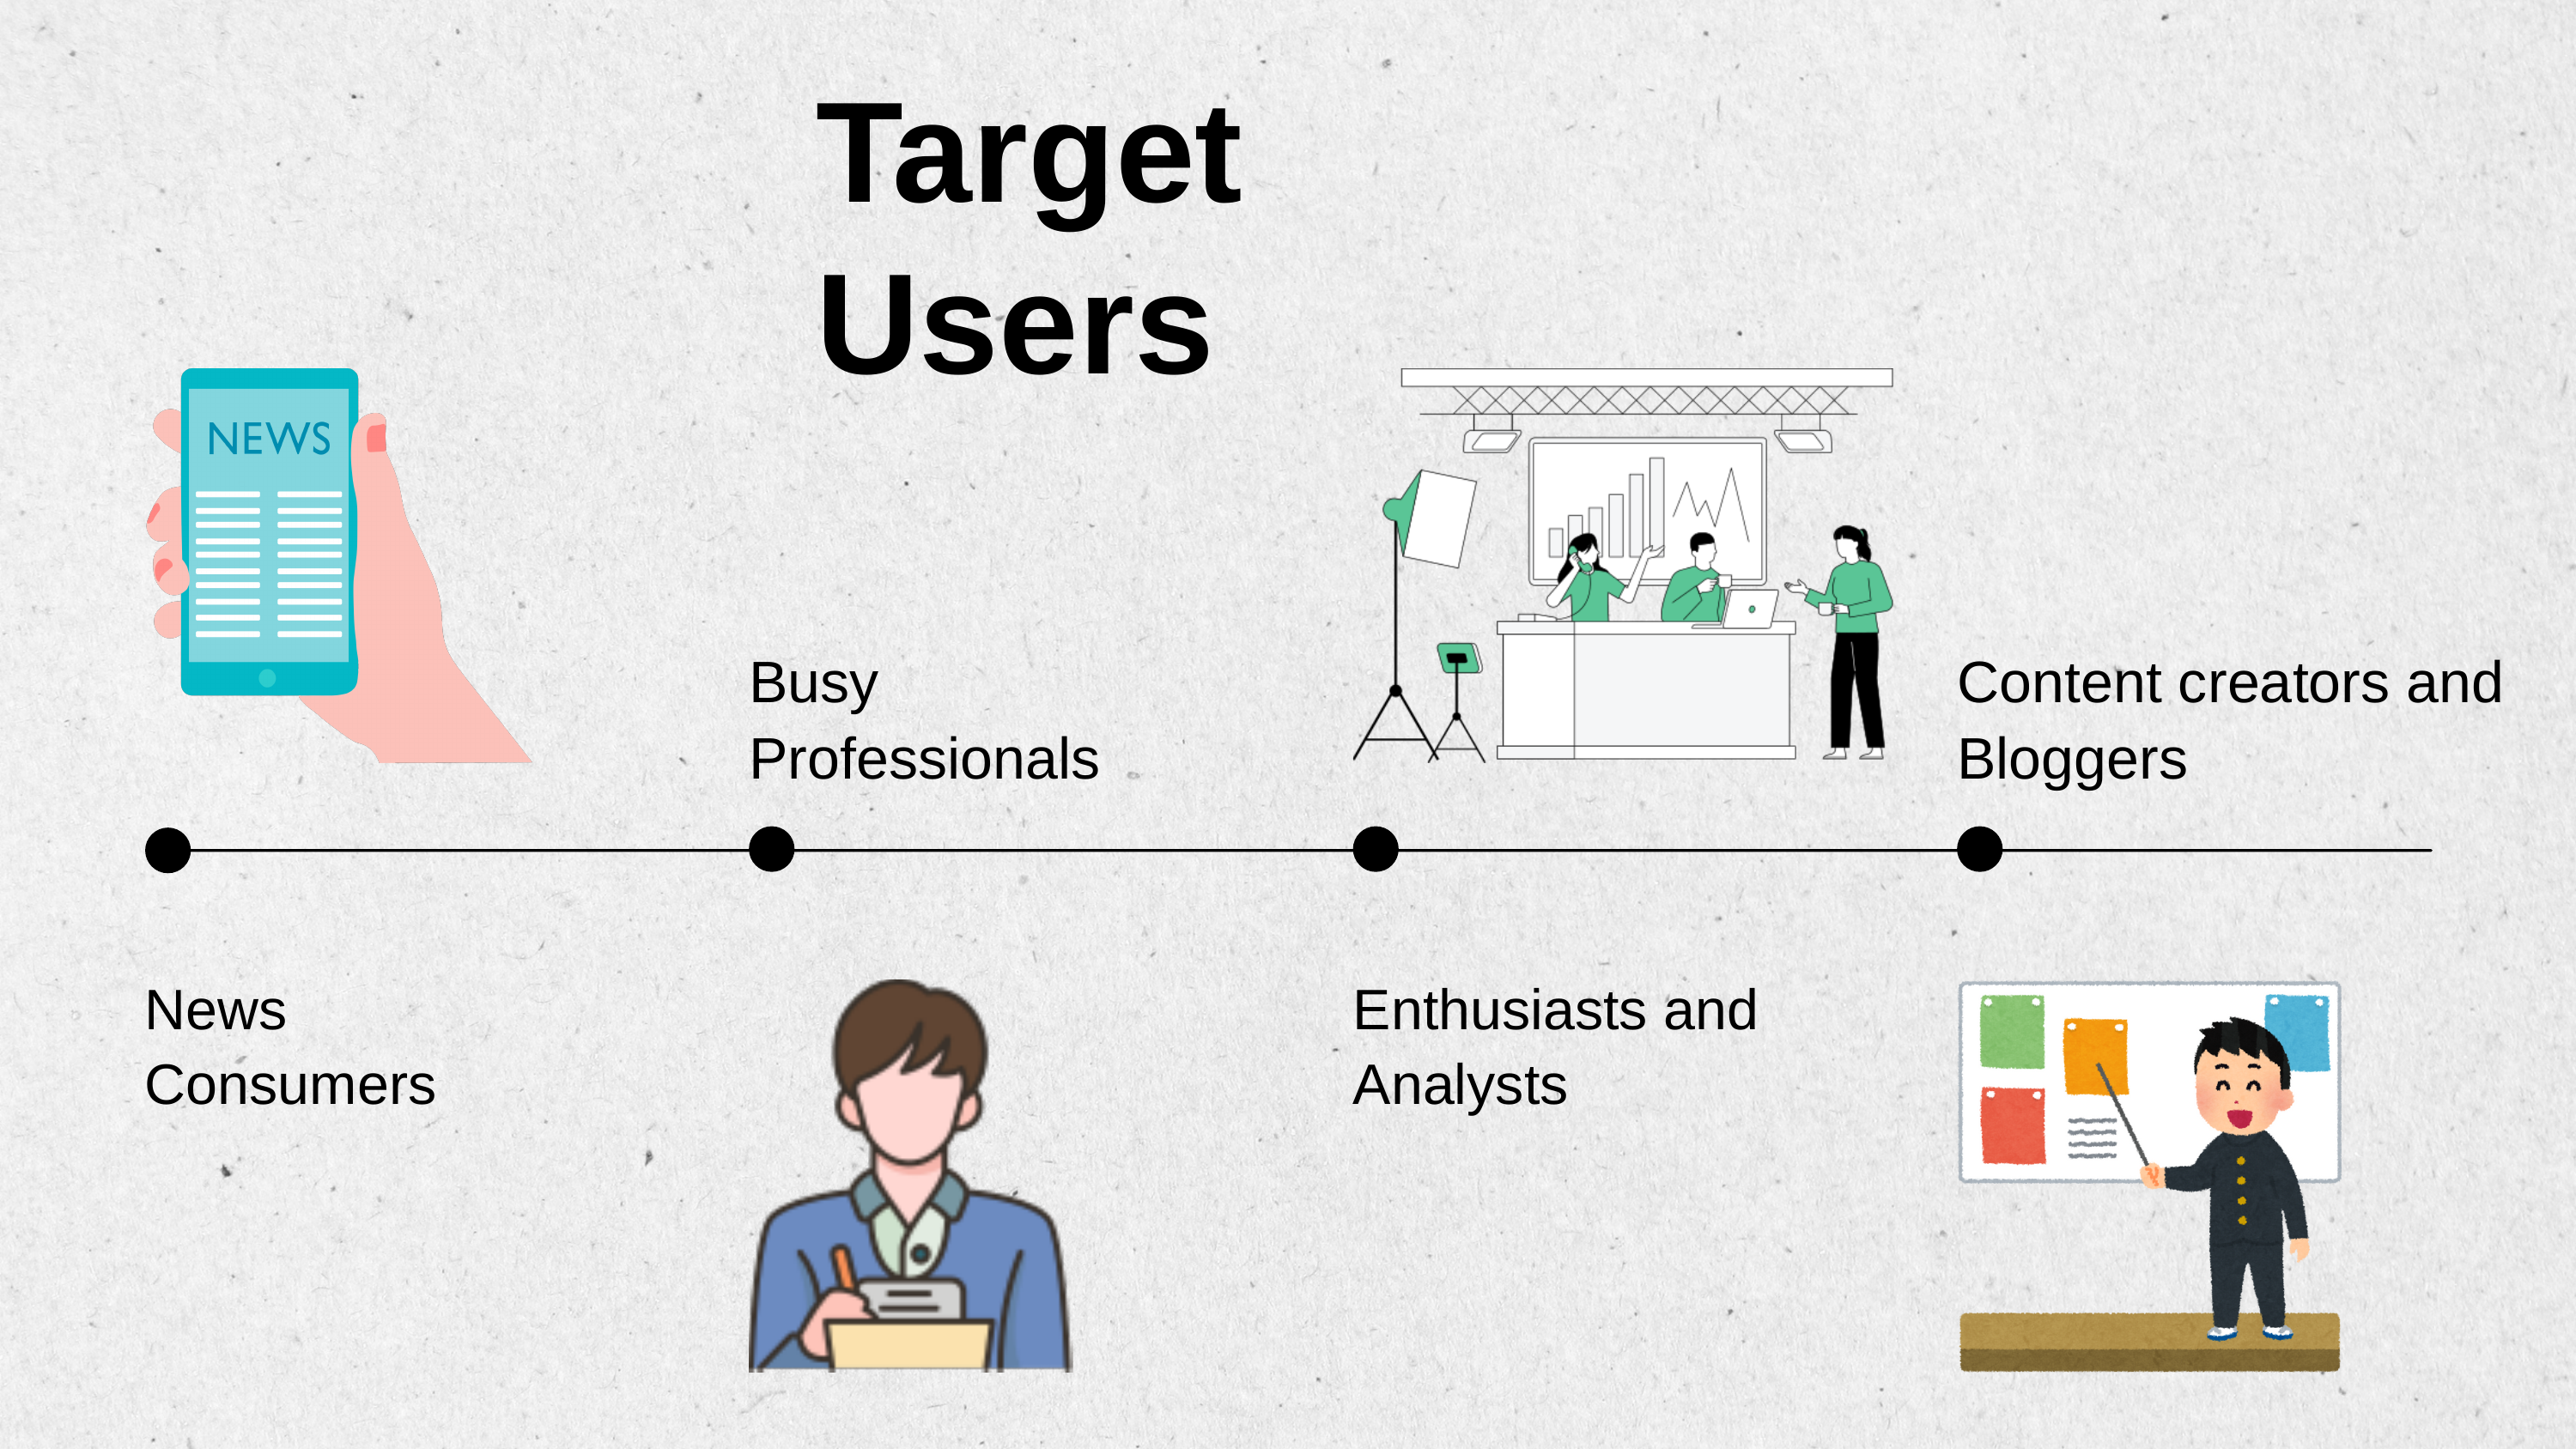

Target Users

Busy Professionals
Content creators and Bloggers

News Consumers
Enthusiasts and Analysts